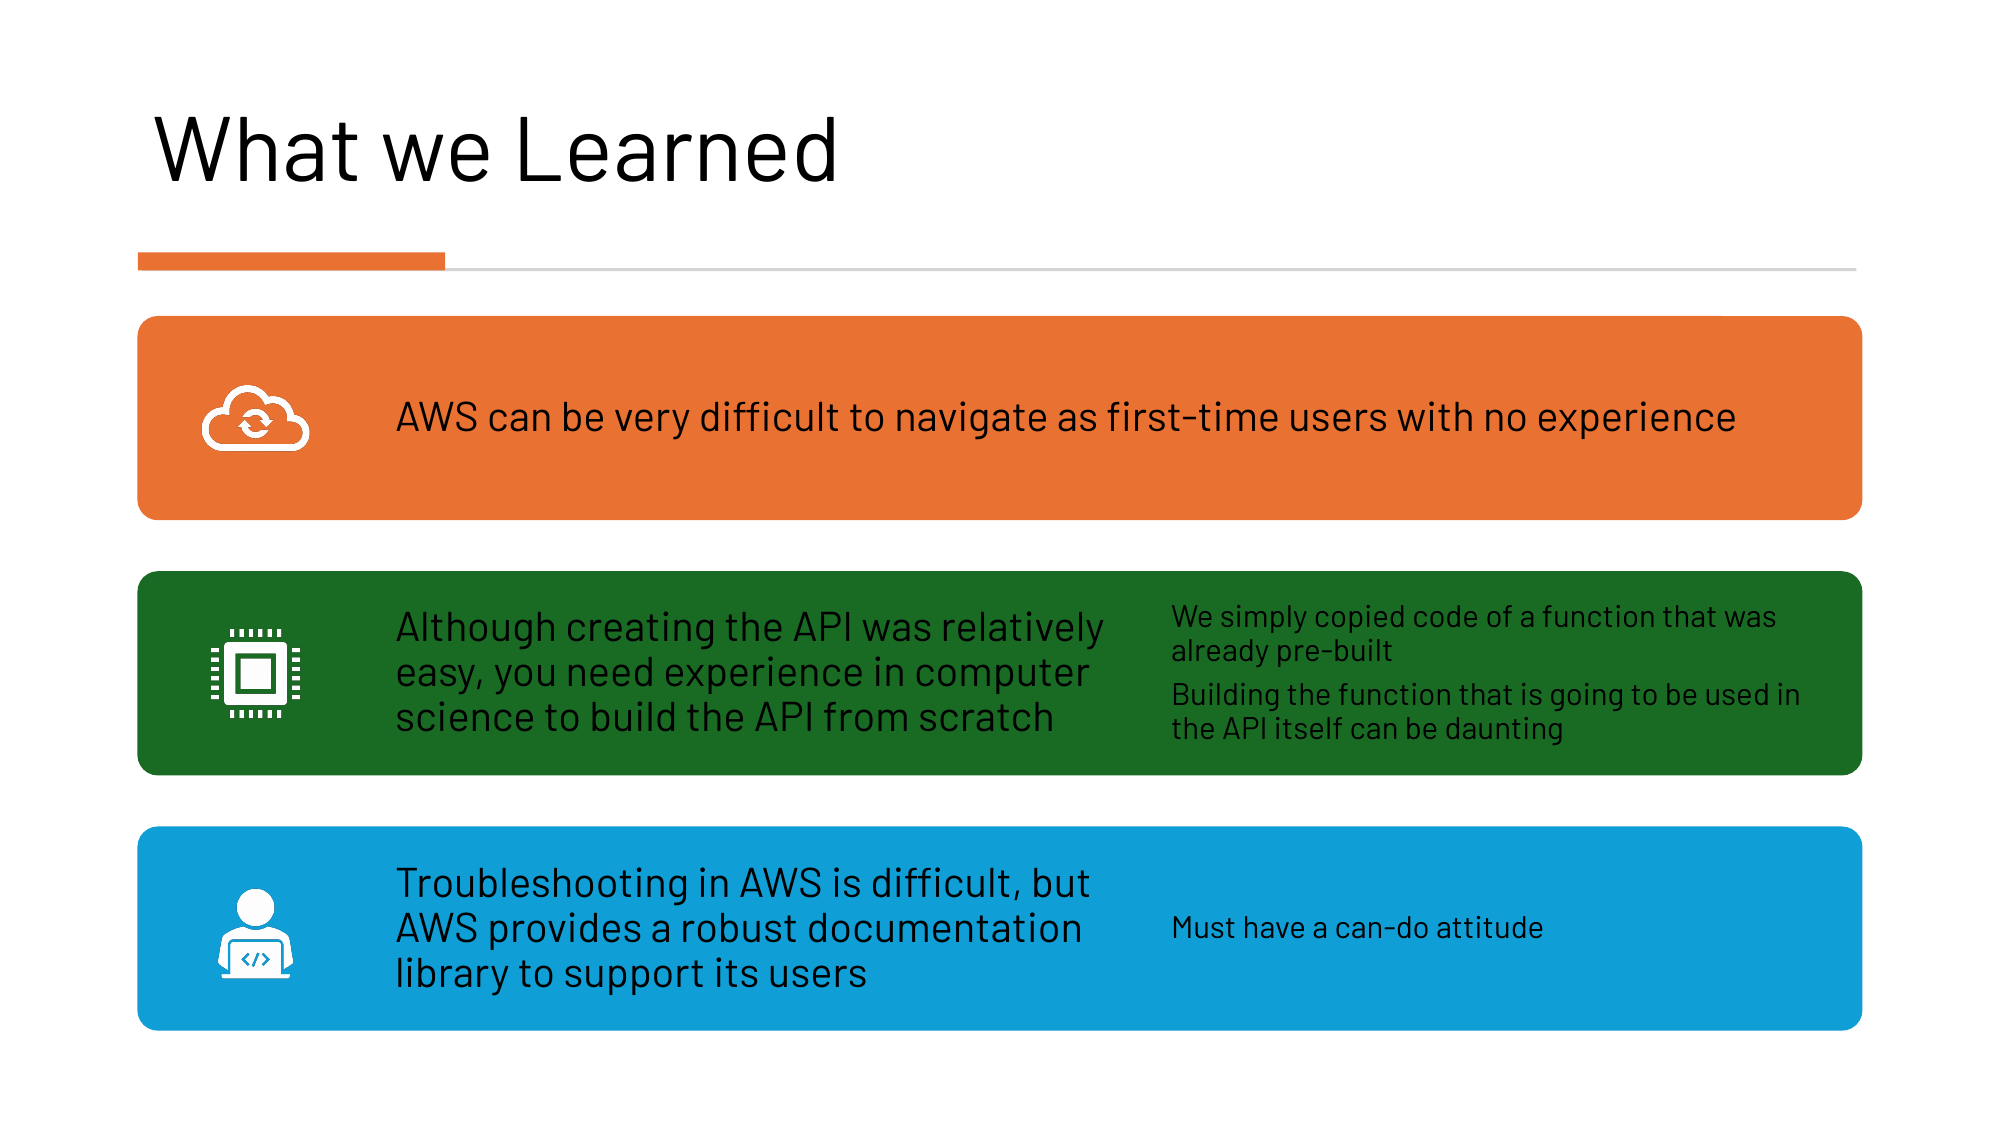

# What we Learned

AWS can be very difficult to navigate as first-time users with no experience
Although creating the API was relatively easy, you need experience in computer science to build the API from scratch
We simply copied code of a function that was already pre-built
Building the function that is going to be used in the API itself can be daunting
Troubleshooting in AWS is difficult, but AWS provides a robust documentation library to support its users
Must have a can-do attitude